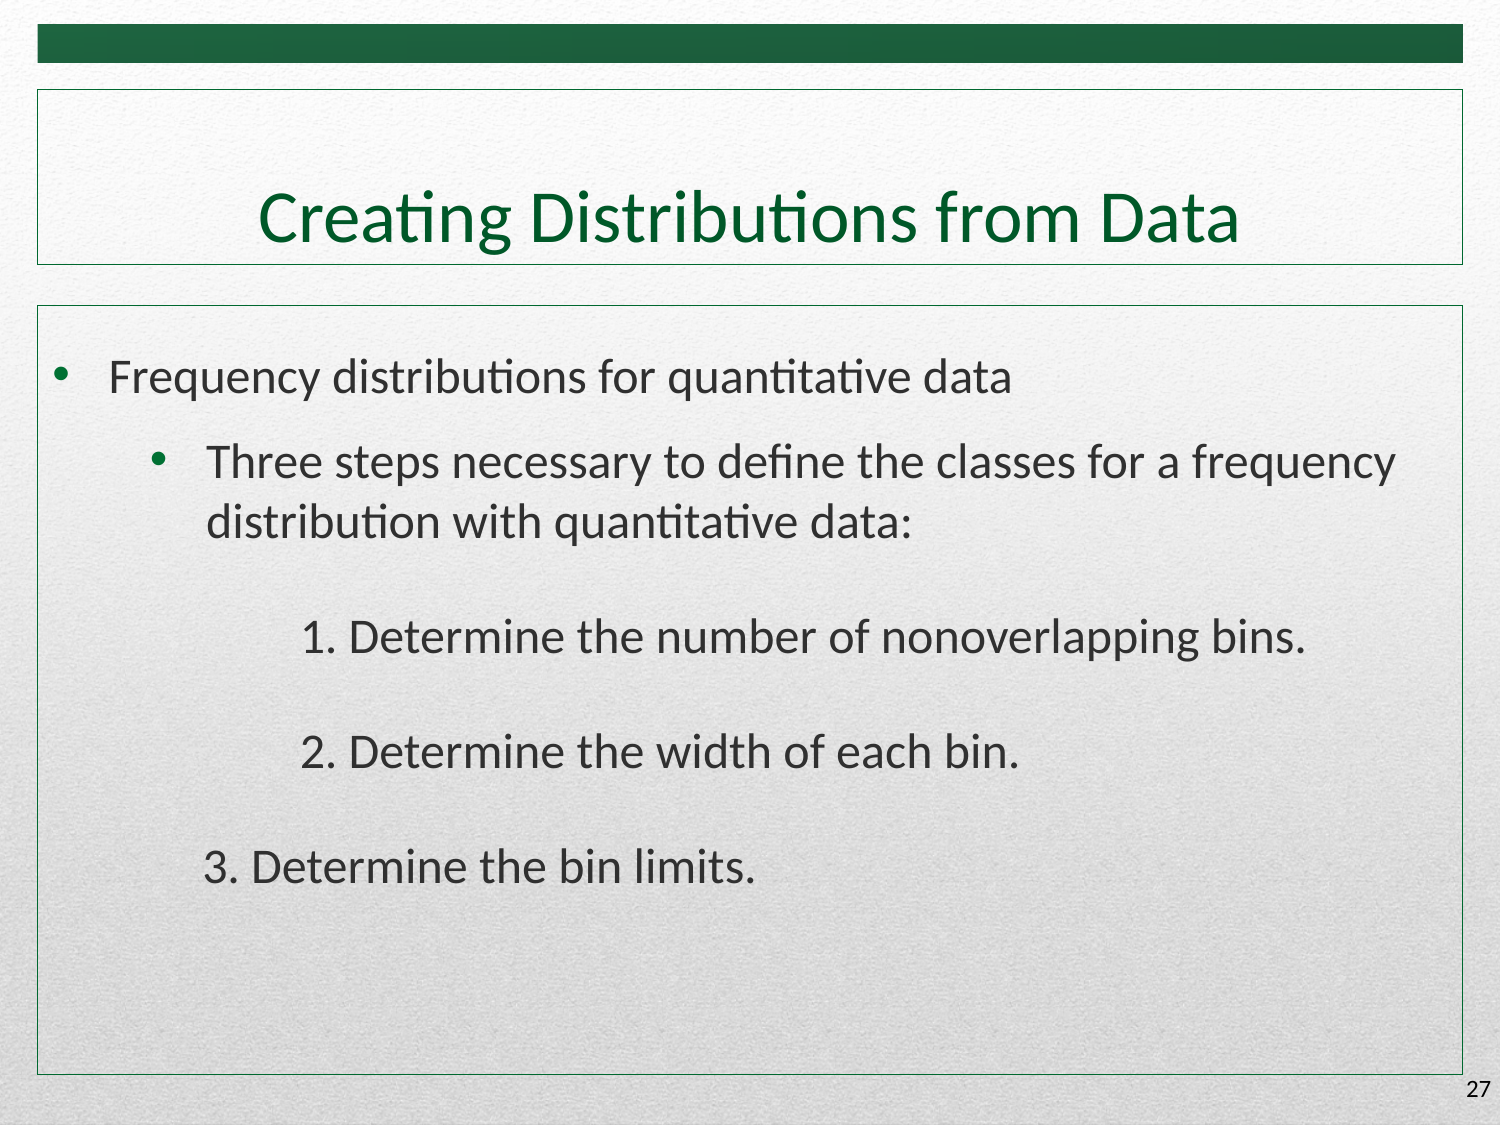

# Creating Distributions from Data
Frequency distributions for quantitative data
Three steps necessary to define the classes for a frequency distribution with quantitative data:
	1. Determine the number of nonoverlapping bins.
	2. Determine the width of each bin.
	3. Determine the bin limits.
27